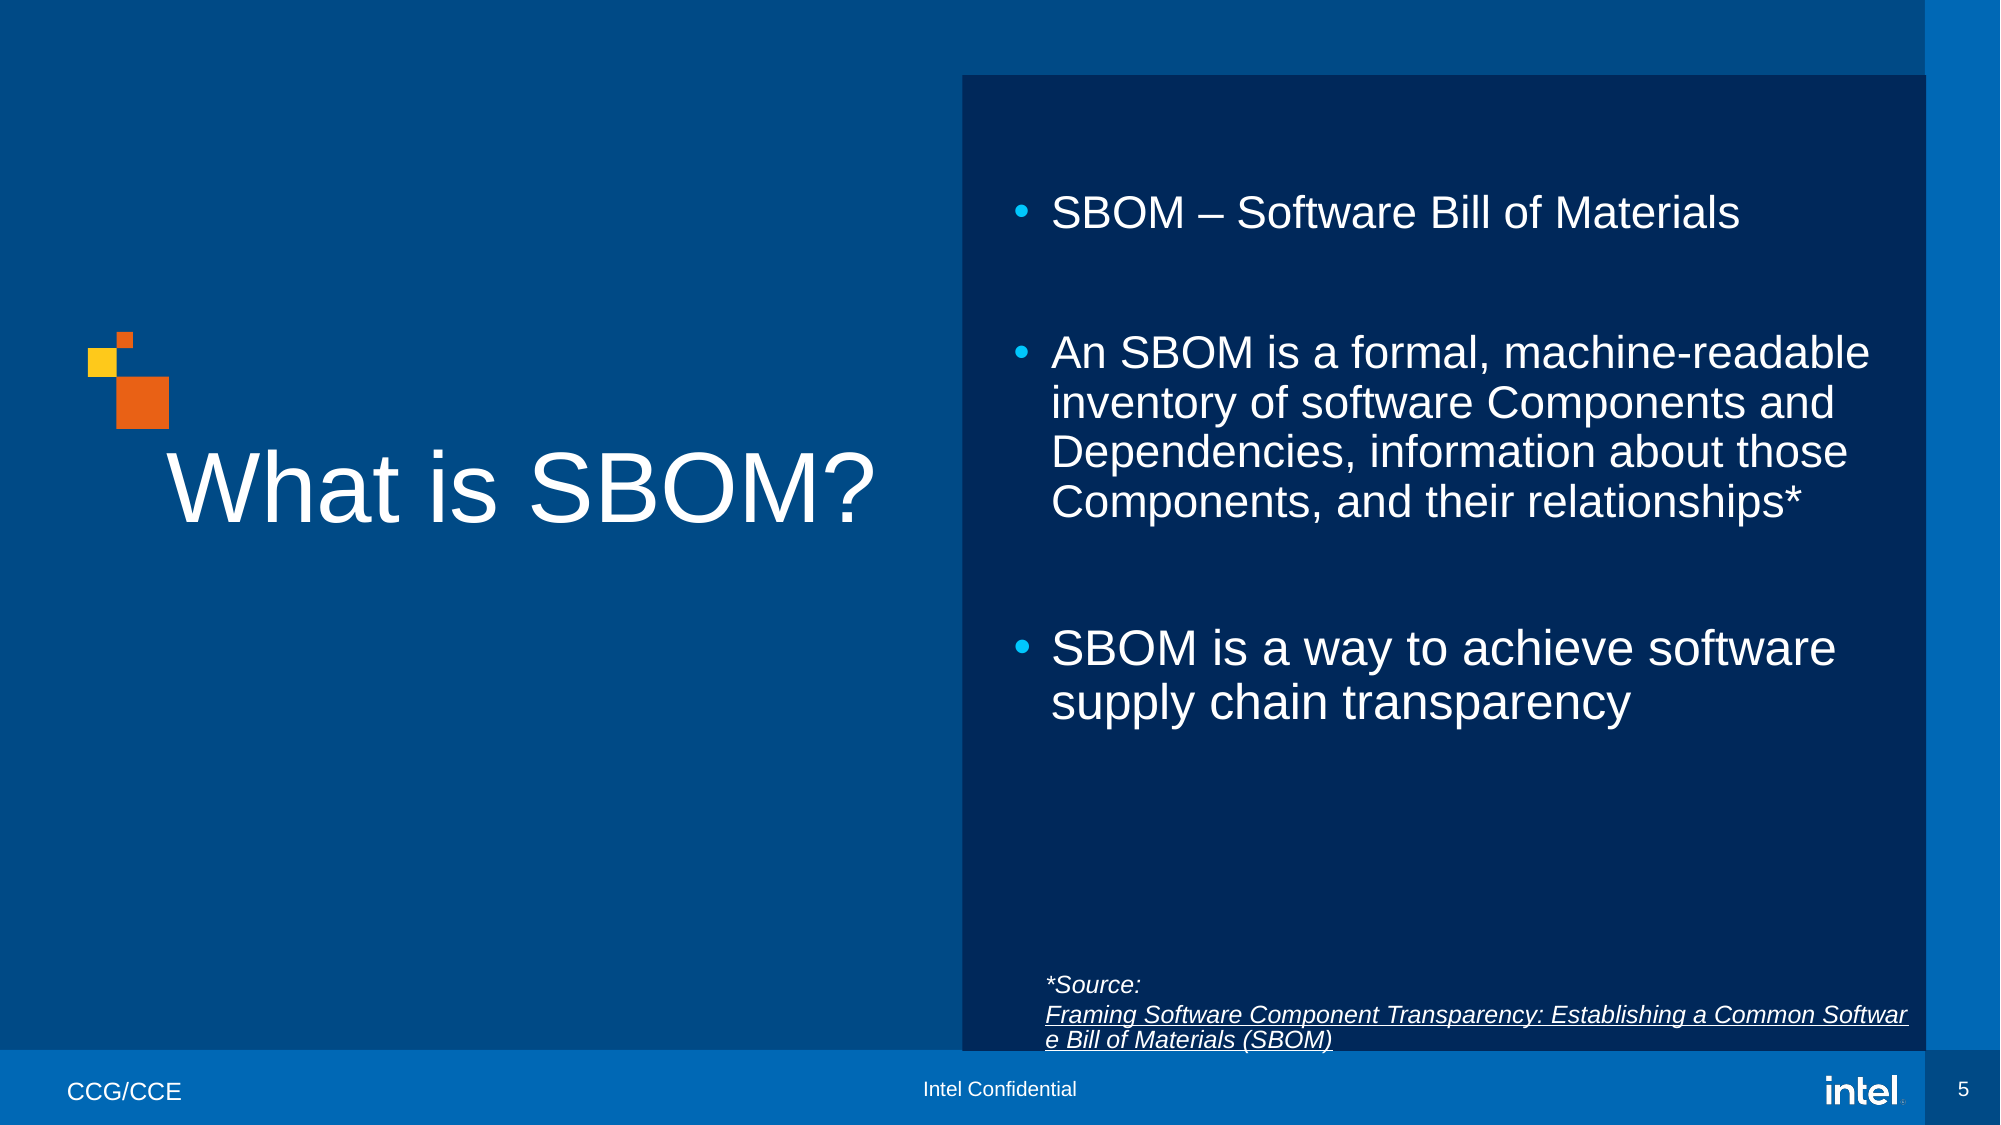

SBOM – Software Bill of Materials

An SBOM is a formal, machine-readable inventory of software Components and Dependencies, information about those Components, and their relationships*

SBOM is a way to achieve software supply chain transparency

# What is SBOM?
*Source: Framing Software Component Transparency: Establishing a Common Software Bill of Materials (SBOM)